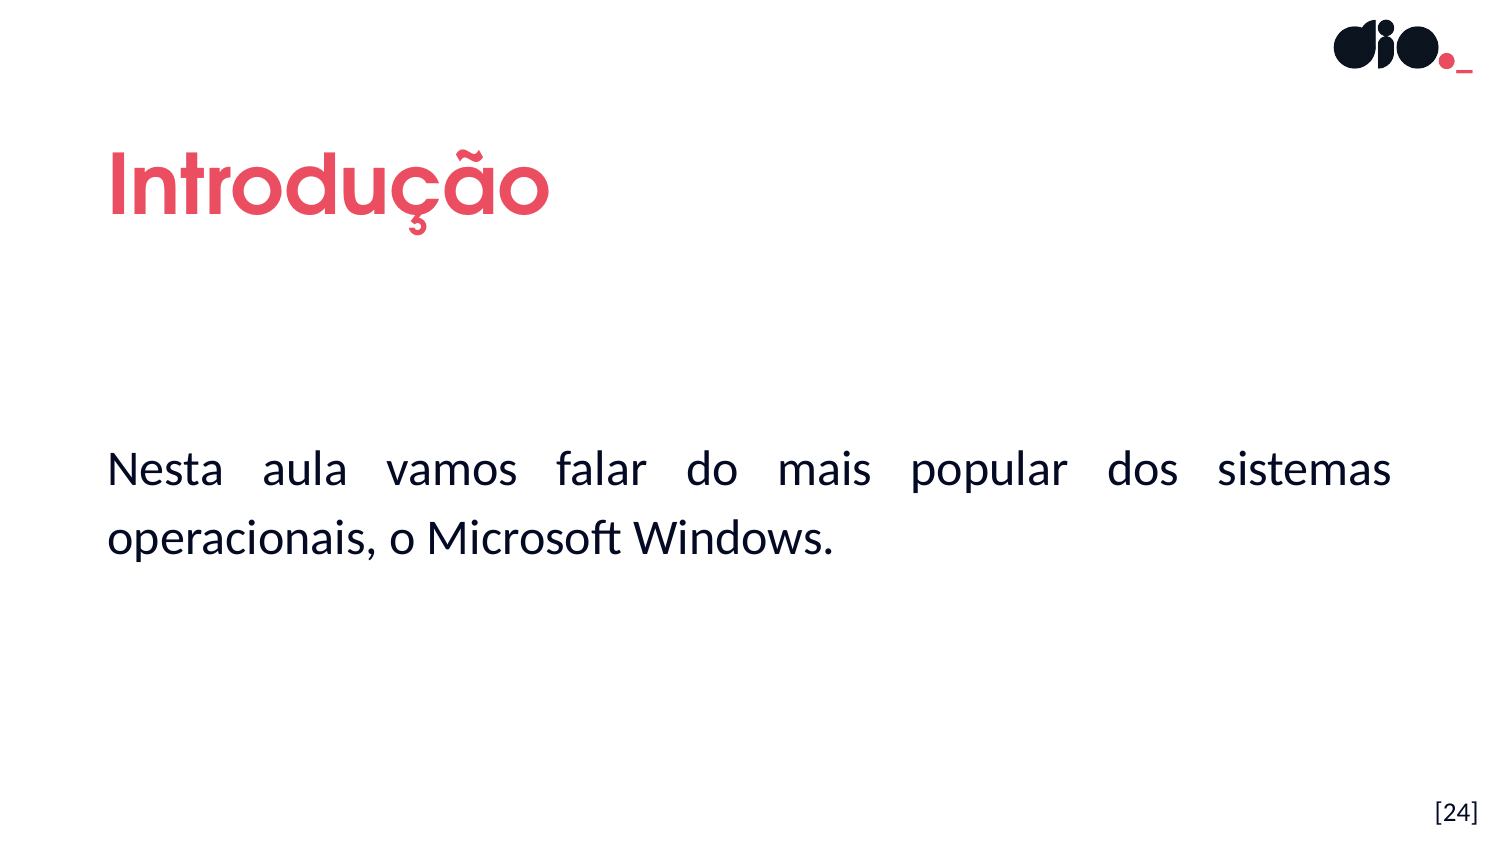

Introdução
Nesta aula vamos falar do mais popular dos sistemas operacionais, o Microsoft Windows.
[24]